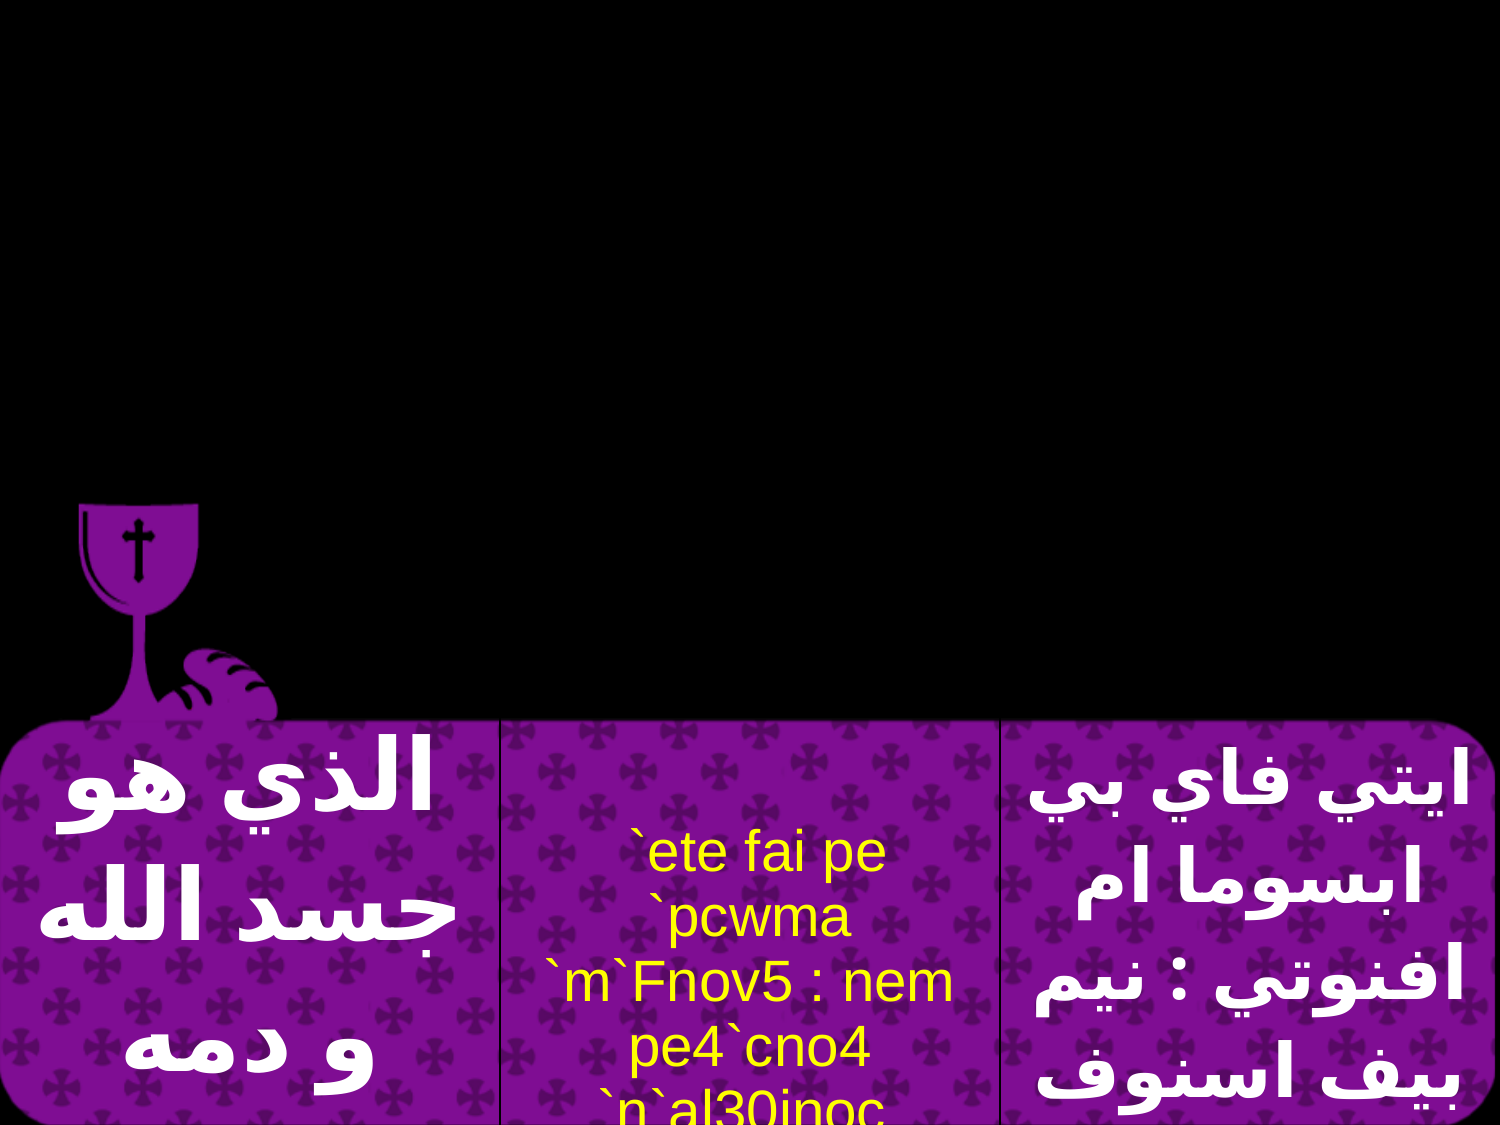

| الذي هو جسد الله و دمه الحقيقي | `ete fai pe `pcwma `m`Fnov5 : nem pe4`cno4 `n`al30inoc | ايتي فاي بي ابسوما ام افنوتي : نيم بيف اسنوف ان اليثينوس |
| --- | --- | --- |